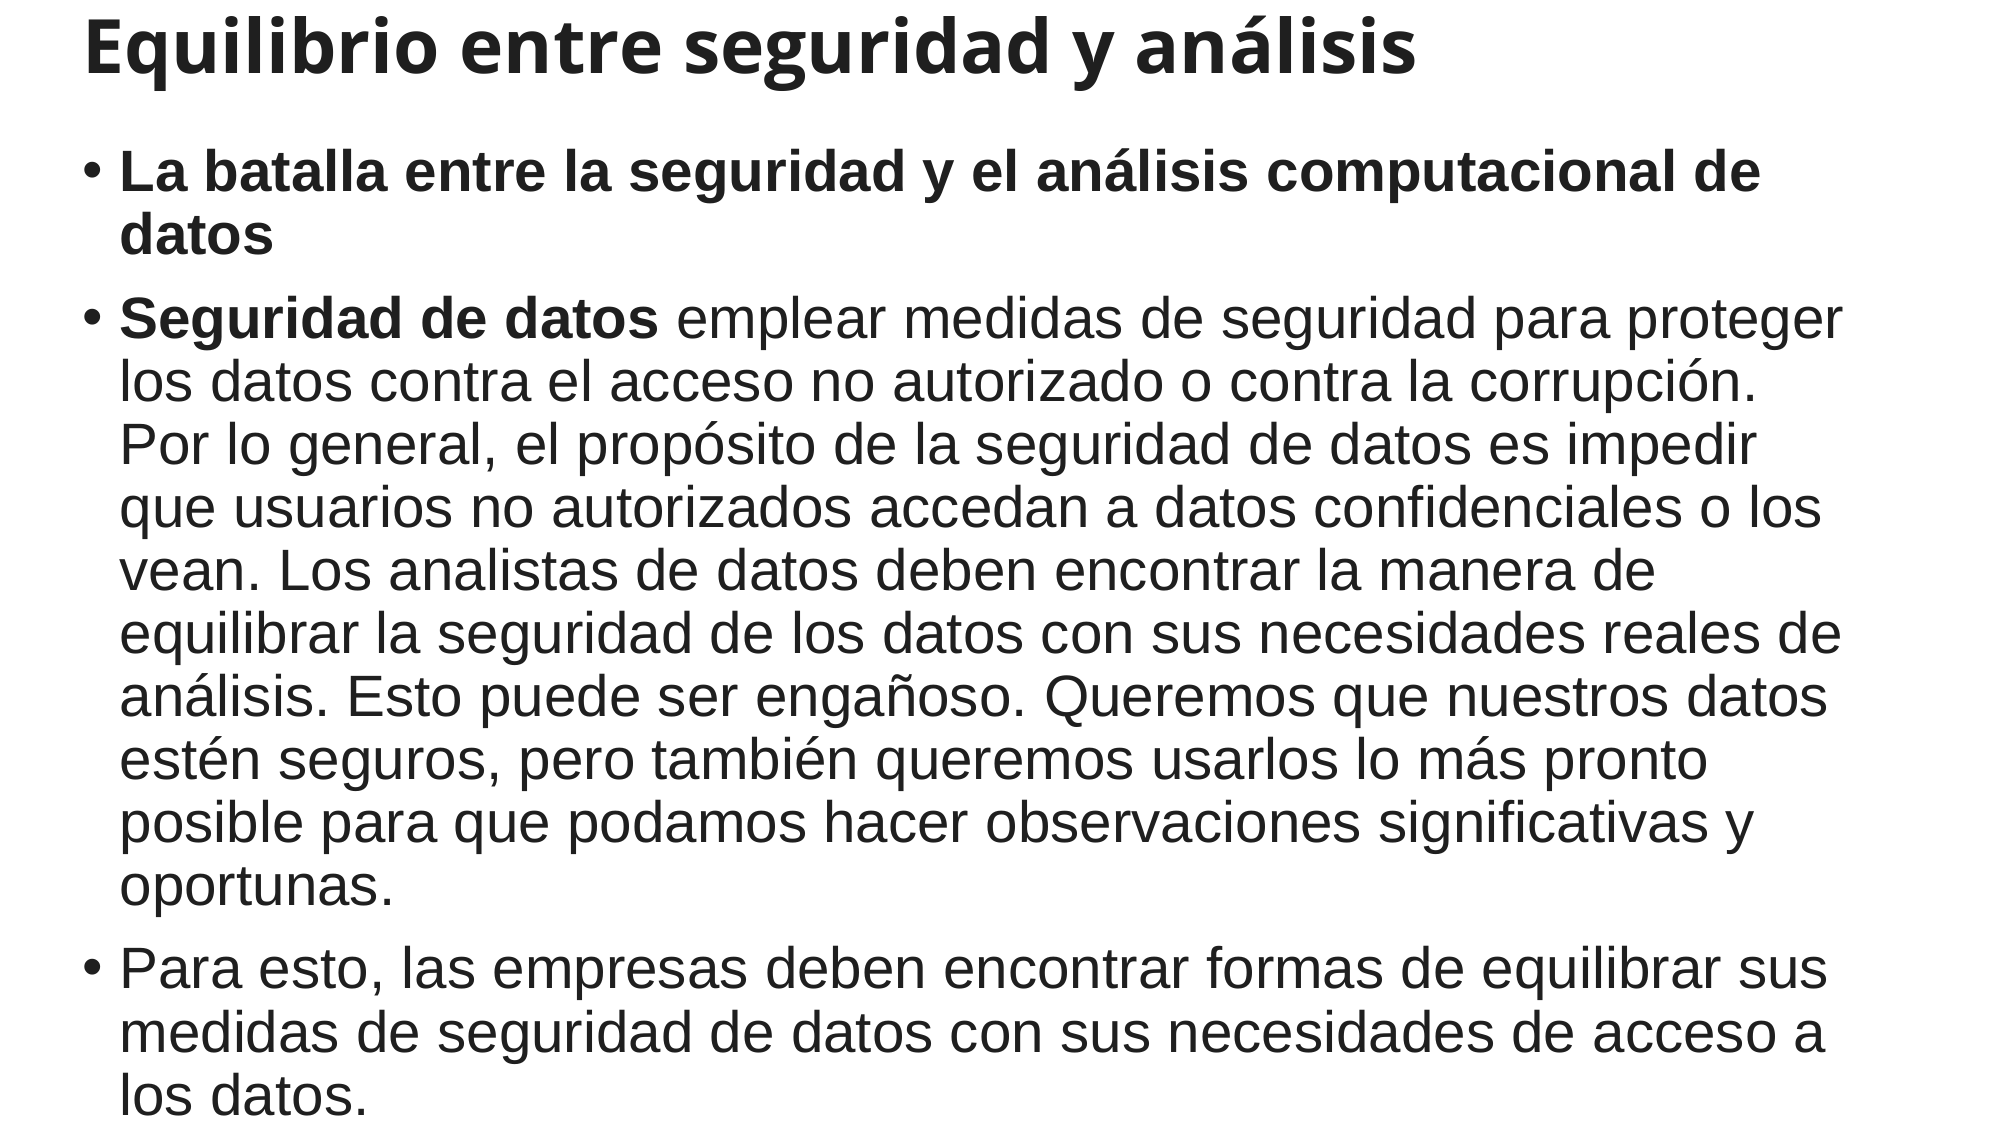

# Equilibrio entre seguridad y análisis
La batalla entre la seguridad y el análisis computacional de datos
Seguridad de datos emplear medidas de seguridad para proteger los datos contra el acceso no autorizado o contra la corrupción. Por lo general, el propósito de la seguridad de datos es impedir que usuarios no autorizados accedan a datos confidenciales o los vean. Los analistas de datos deben encontrar la manera de equilibrar la seguridad de los datos con sus necesidades reales de análisis. Esto puede ser engañoso. Queremos que nuestros datos estén seguros, pero también queremos usarlos lo más pronto posible para que podamos hacer observaciones significativas y oportunas.
Para esto, las empresas deben encontrar formas de equilibrar sus medidas de seguridad de datos con sus necesidades de acceso a los datos.